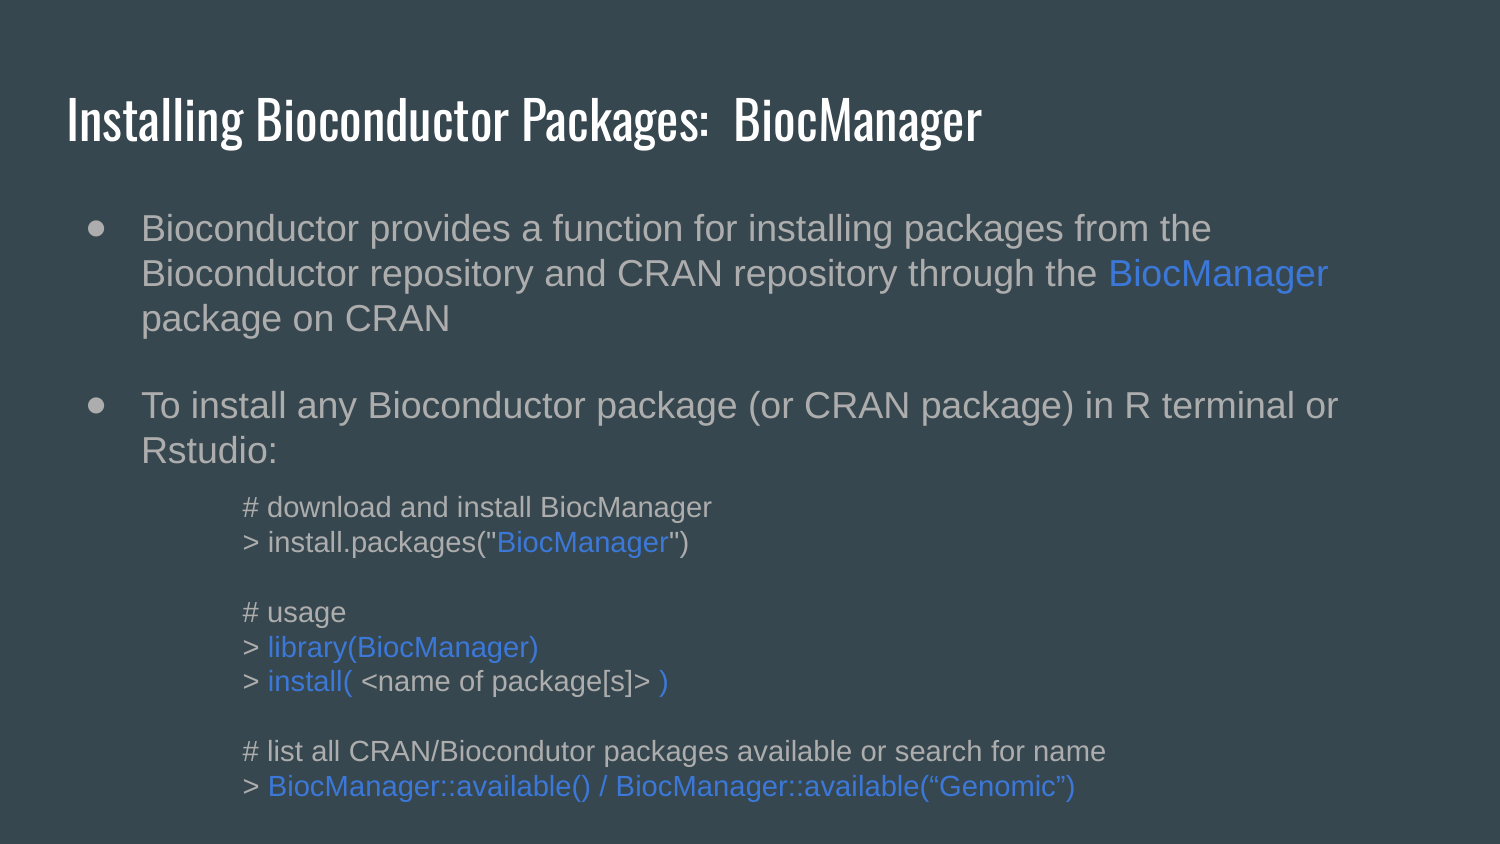

# Installing Bioconductor Packages:  BiocManager
Bioconductor provides a function for installing packages from the Bioconductor repository and CRAN repository through the BiocManager package on CRAN
To install any Bioconductor package (or CRAN package) in R terminal or Rstudio:
# download and install BiocManager
> install.packages("BiocManager")
# usage
> library(BiocManager)
> install( <name of package[s]> )

# list all CRAN/Biocondutor packages available or search for name
> BiocManager::available() / BiocManager::available(“Genomic”)